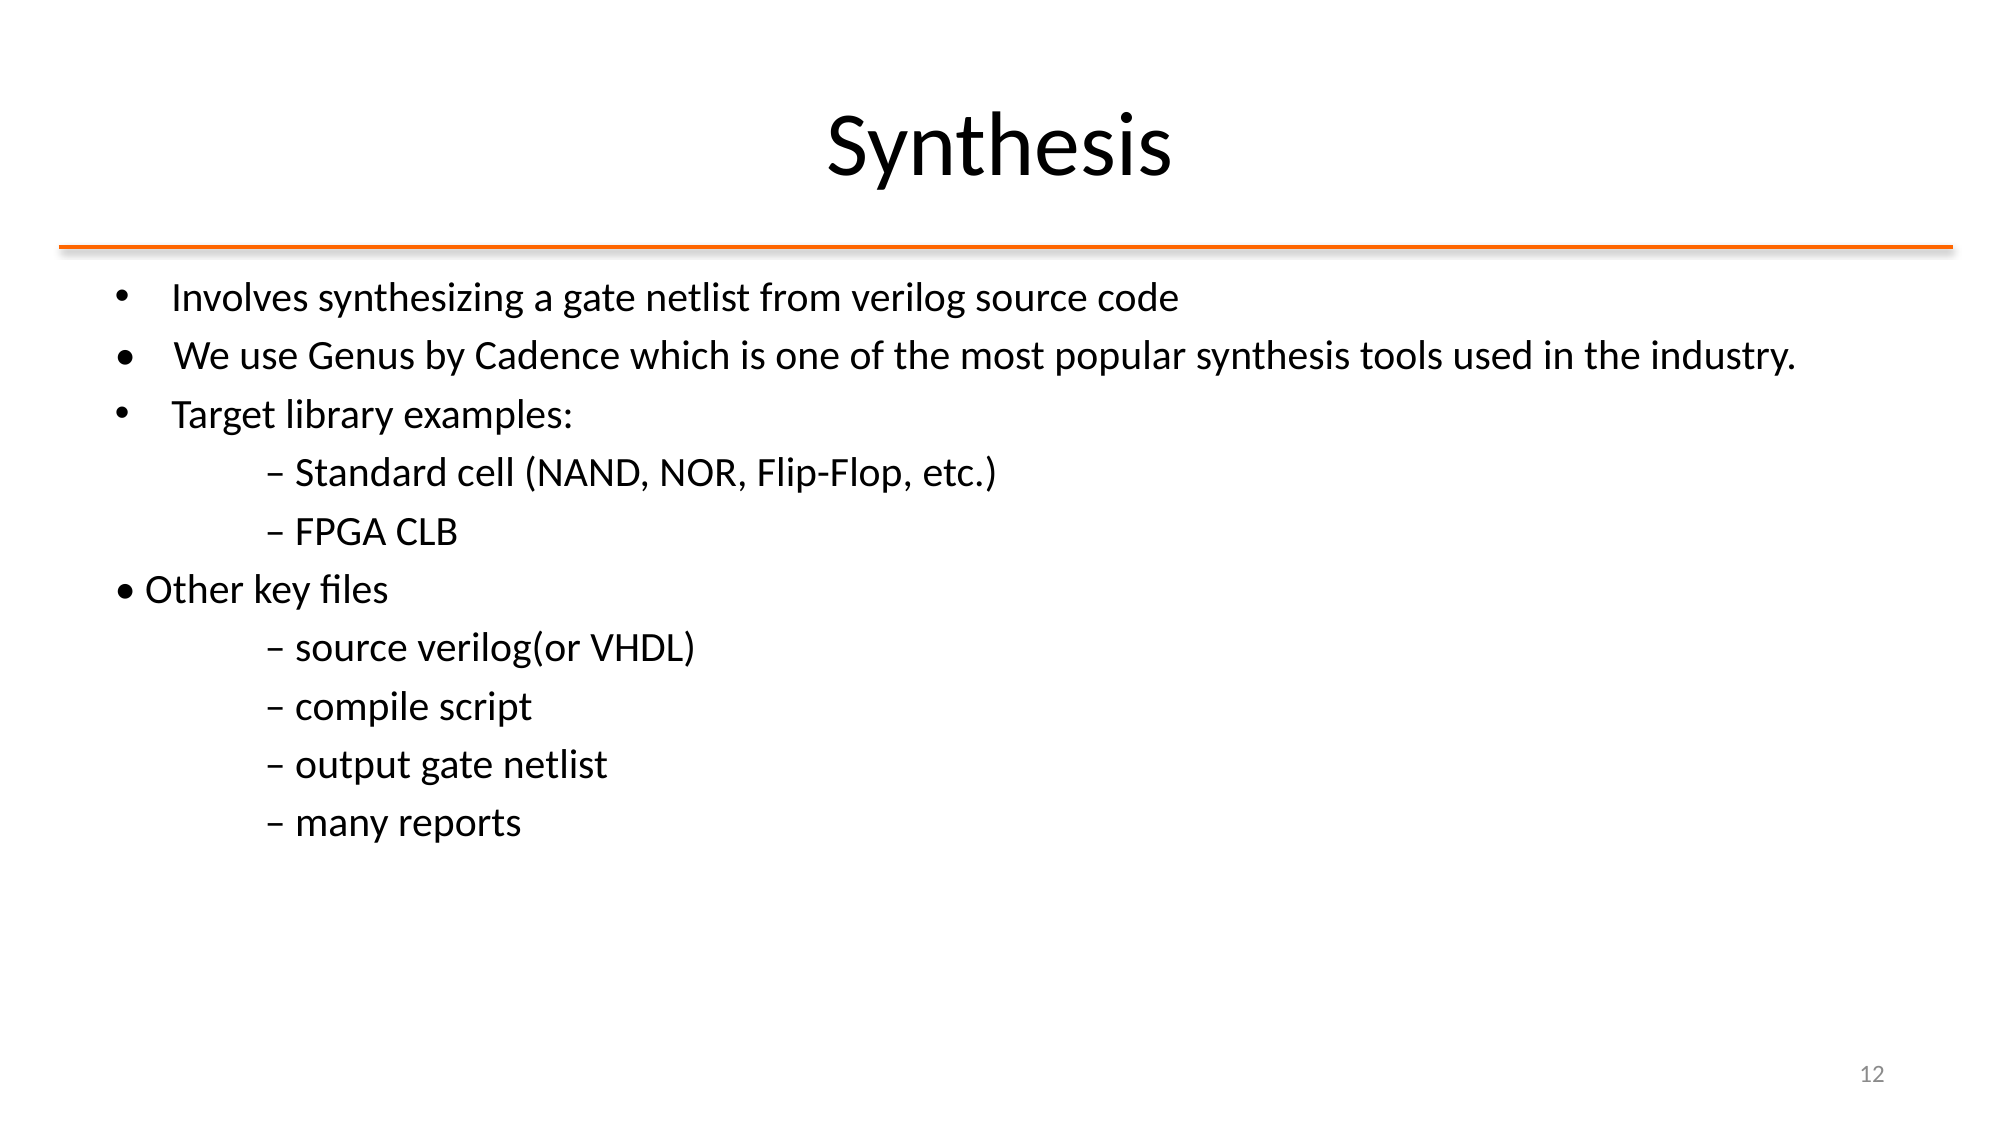

# Synthesis
Involves synthesizing a gate netlist from verilog source code
•    We use Genus by Cadence which is one of the most popular synthesis tools used in the industry.
Target library examples:
	– Standard cell (NAND, NOR, Flip-Flop, etc.)
	– FPGA CLB
• Other key files
	– source verilog(or VHDL)
 	– compile script
	– output gate netlist
  	– many reports
12